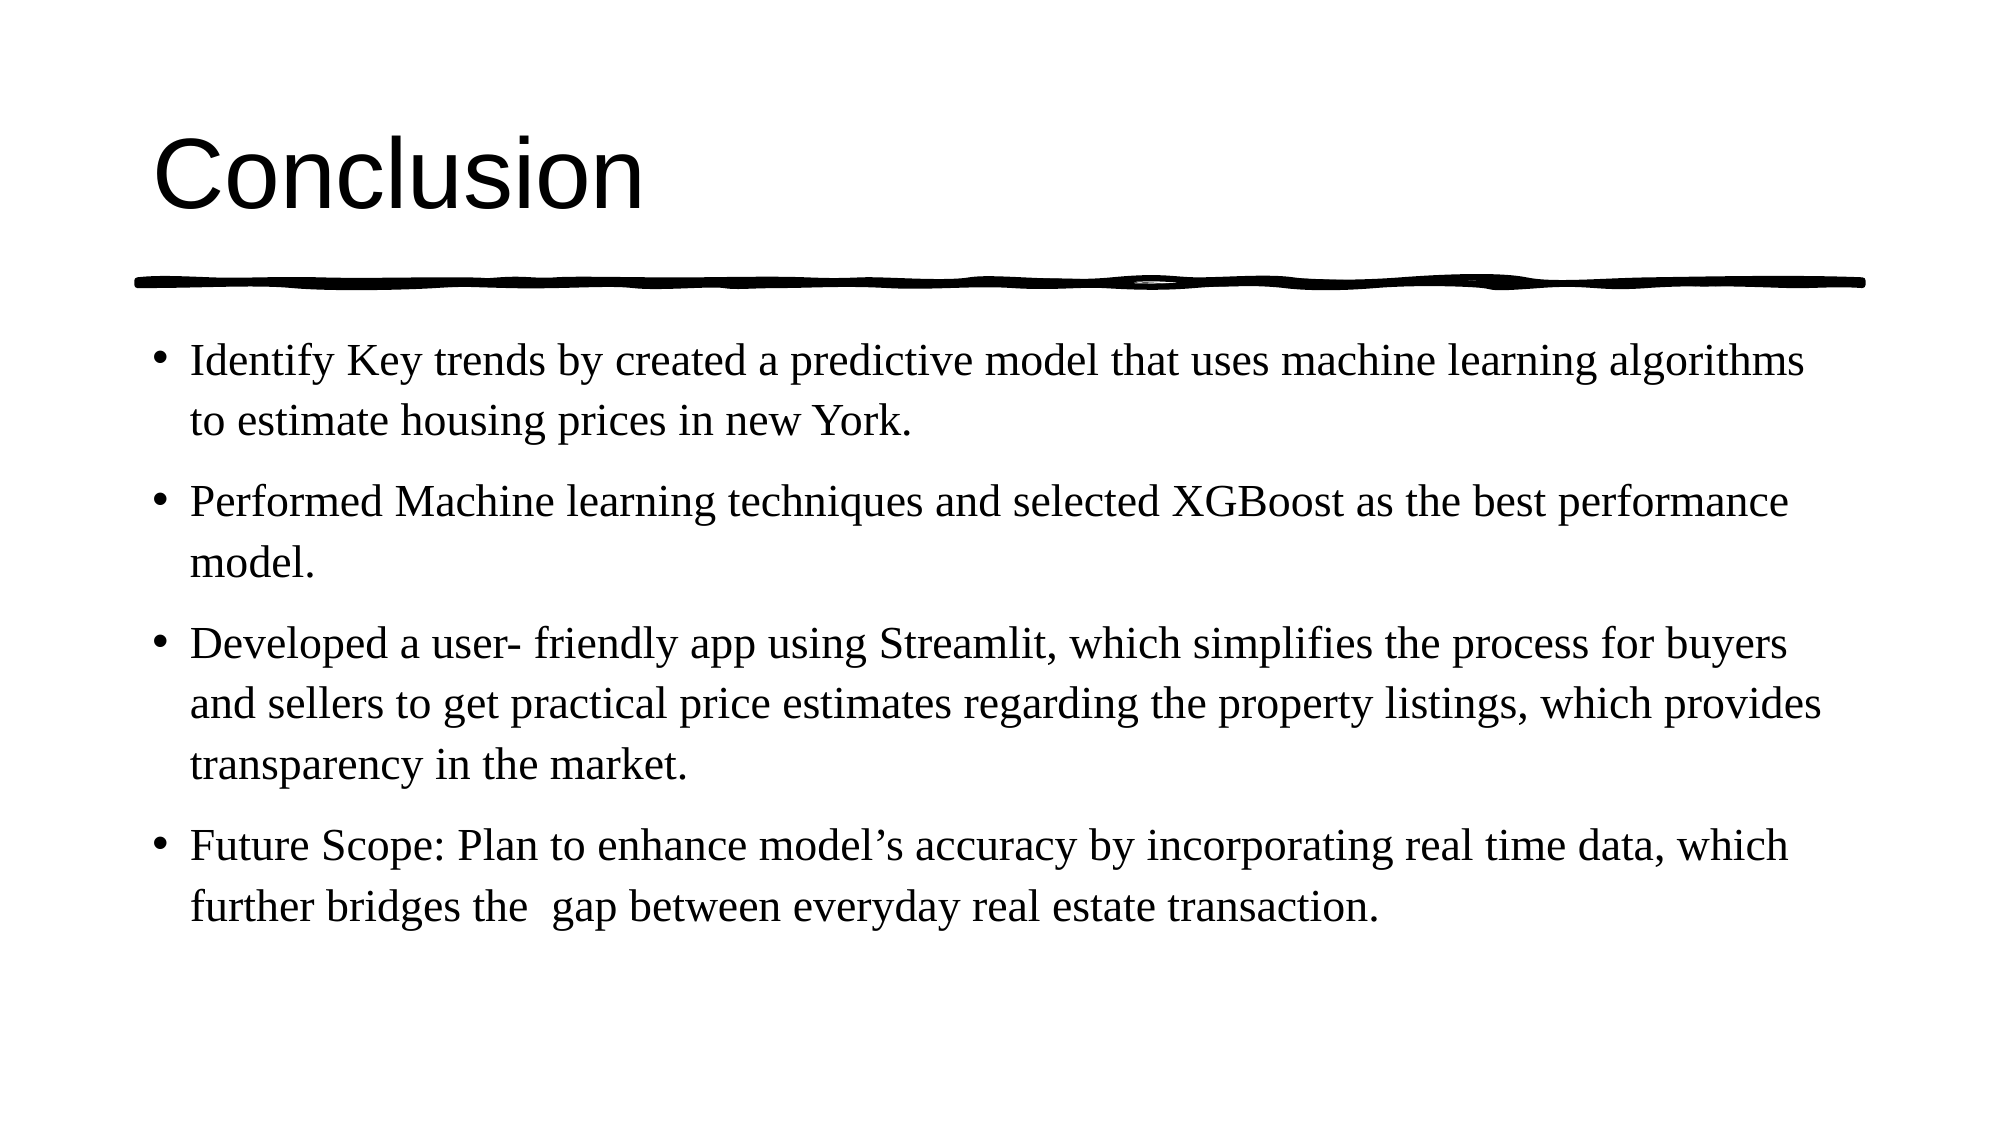

# Conclusion
Identify Key trends by created a predictive model that uses machine learning algorithms to estimate housing prices in new York.
Performed Machine learning techniques and selected XGBoost as the best performance model.
Developed a user- friendly app using Streamlit, which simplifies the process for buyers and sellers to get practical price estimates regarding the property listings, which provides transparency in the market.
Future Scope: Plan to enhance model’s accuracy by incorporating real time data, which further bridges the  gap between everyday real estate transaction.